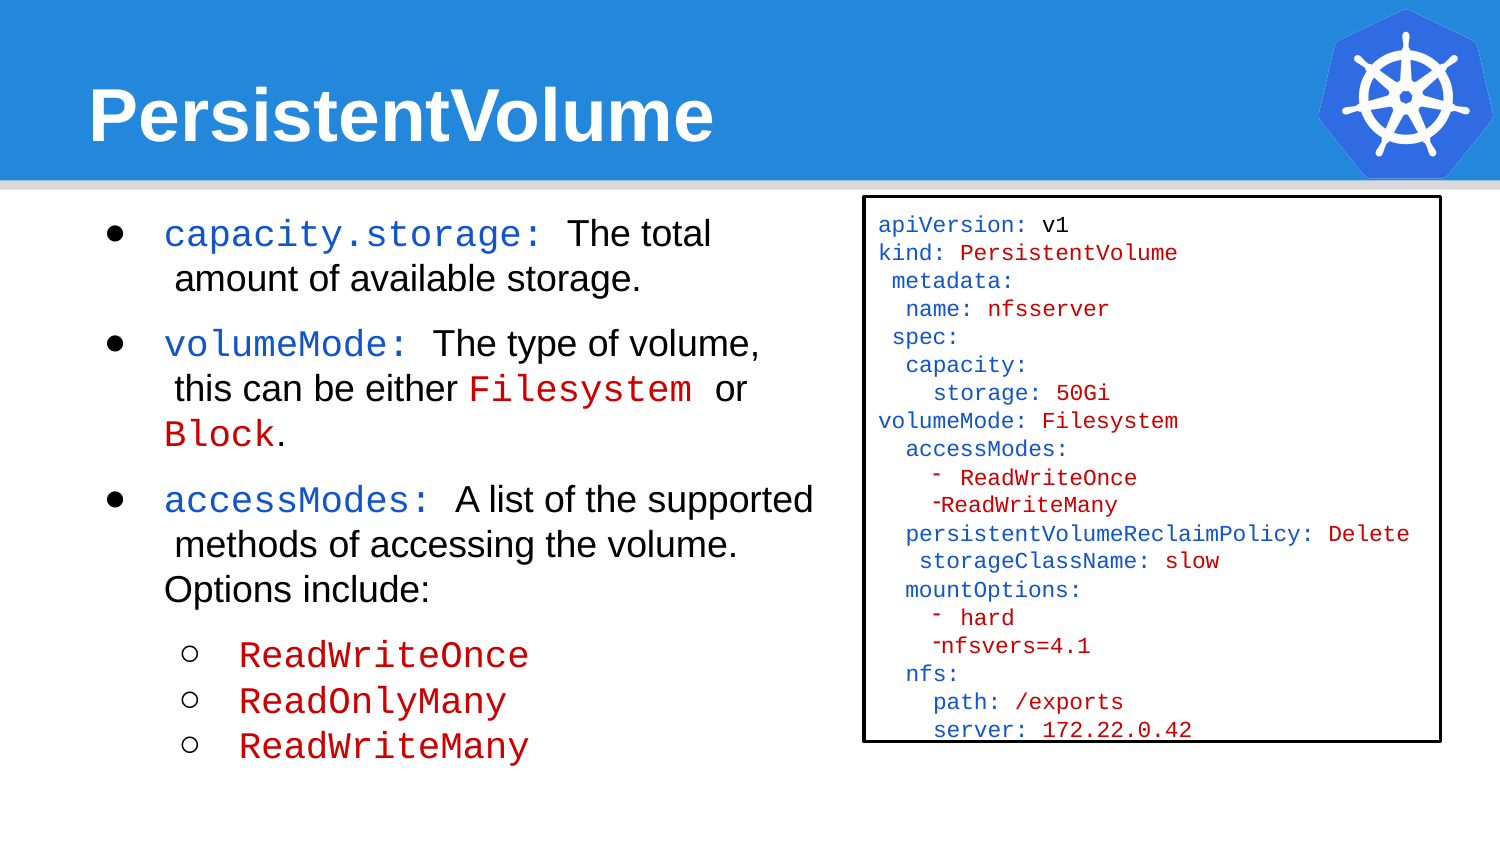

# PersistentVolume
apiVersion: v1
kind: PersistentVolume  metadata:
name: nfsserver  spec:
capacity:  storage: 50Gi
volumeMode: Filesystem  accessModes:
ReadWriteOnce
ReadWriteMany  persistentVolumeReclaimPolicy: Delete  storageClassName: slow
mountOptions:
hard
nfsvers=4.1  nfs:
path: /exports  server: 172.22.0.42
capacity.storage: The total  amount of available storage.
volumeMode: The type of volume,  this can be either Filesystem or  Block.
accessModes: A list of the supported  methods of accessing the volume.  Options include:
ReadWriteOnce
ReadOnlyMany
ReadWriteMany